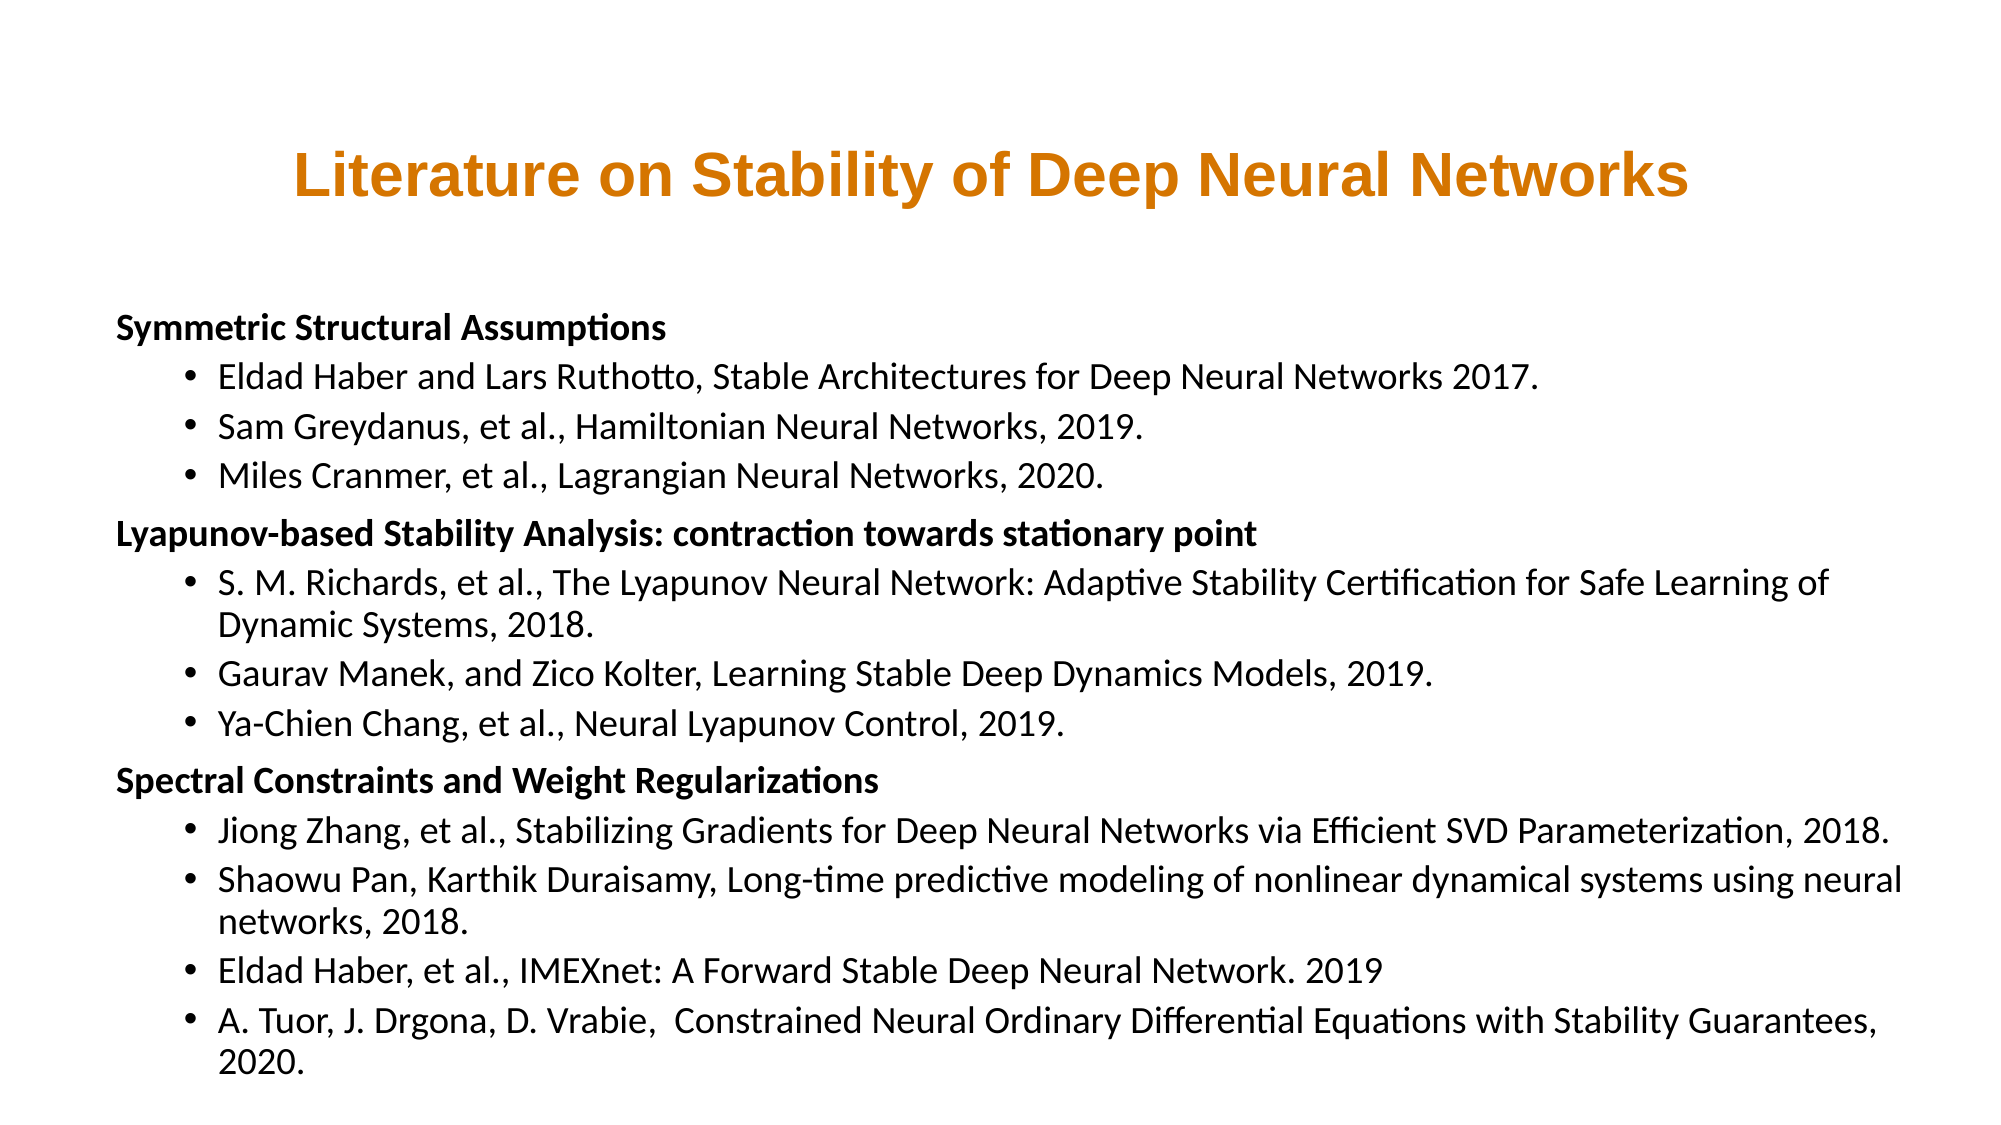

# Literature on Stability of Deep Neural Networks
Symmetric Structural Assumptions
Eldad Haber and Lars Ruthotto, Stable Architectures for Deep Neural Networks 2017.
Sam Greydanus, et al., Hamiltonian Neural Networks, 2019.
Miles Cranmer, et al., Lagrangian Neural Networks, 2020.
Lyapunov-based Stability Analysis: contraction towards stationary point
S. M. Richards, et al., The Lyapunov Neural Network: Adaptive Stability Certification for Safe Learning of Dynamic Systems, 2018.
Gaurav Manek, and Zico Kolter, Learning Stable Deep Dynamics Models, 2019.
Ya-Chien Chang, et al., Neural Lyapunov Control, 2019.
Spectral Constraints and Weight Regularizations
Jiong Zhang, et al., Stabilizing Gradients for Deep Neural Networks via Efficient SVD Parameterization, 2018.
Shaowu Pan, Karthik Duraisamy, Long-time predictive modeling of nonlinear dynamical systems using neural networks, 2018.
Eldad Haber, et al., IMEXnet: A Forward Stable Deep Neural Network. 2019
A. Tuor, J. Drgona, D. Vrabie,  Constrained Neural Ordinary Differential Equations with Stability Guarantees, 2020.